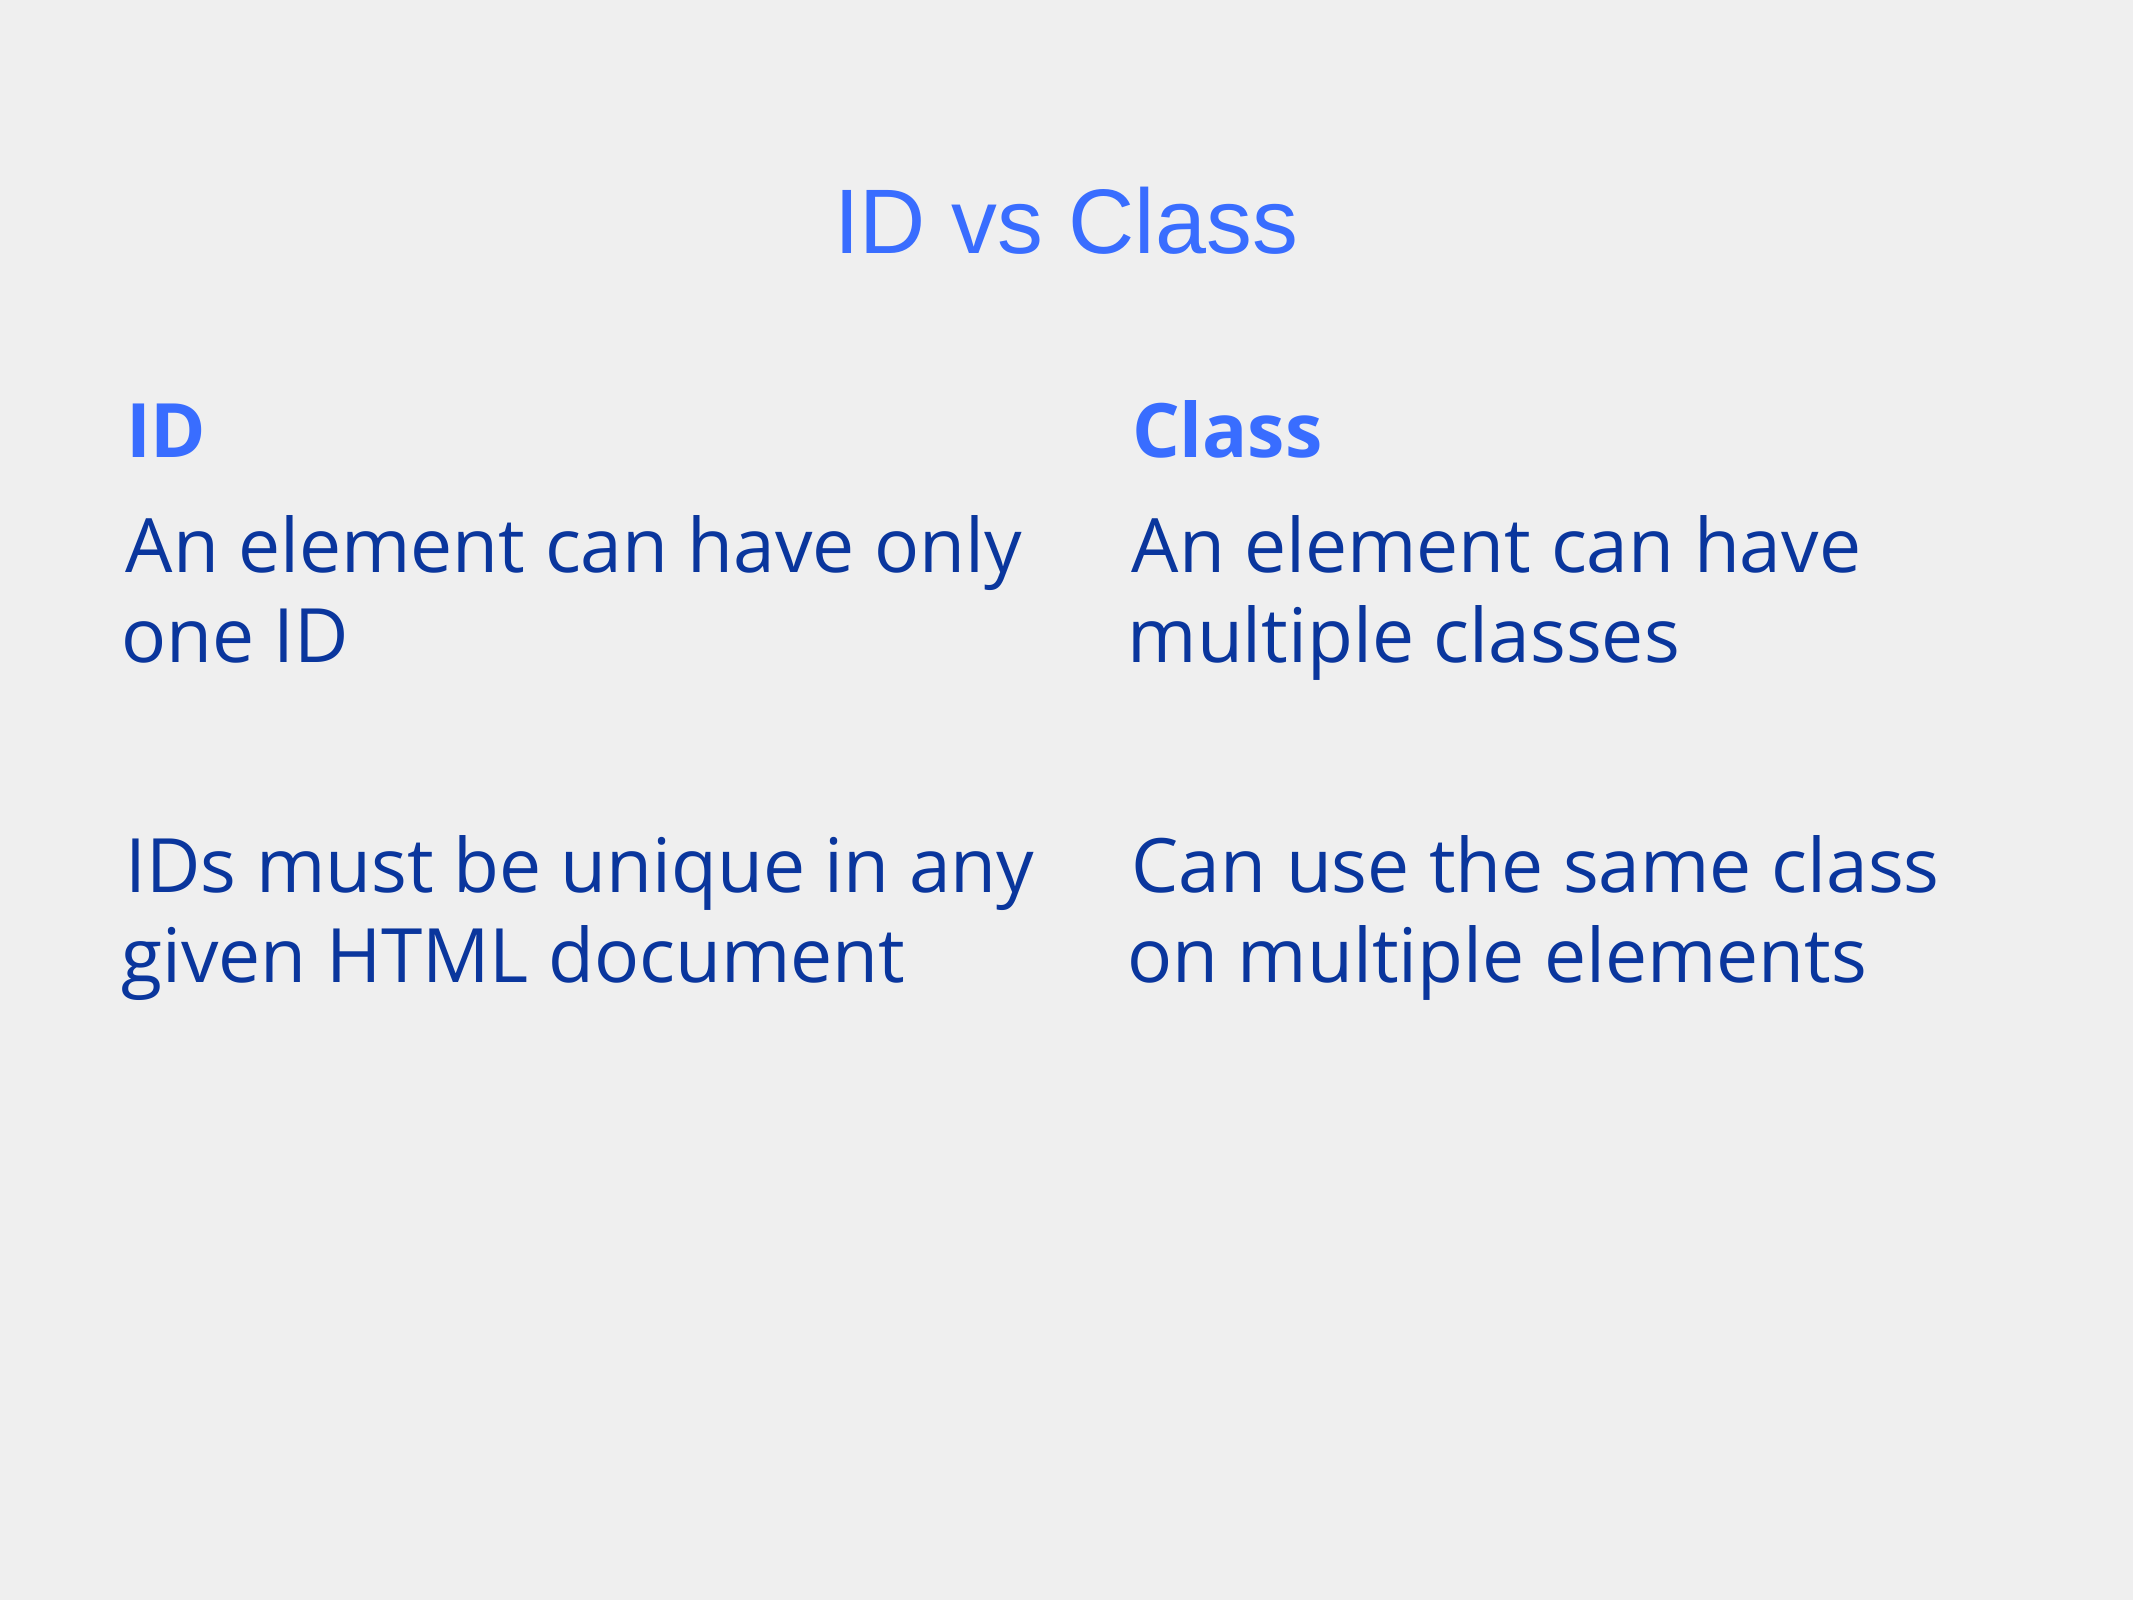

# ID vs Class
ID
An element can have only one ID

IDs must be unique in any given HTML document

Class
An element can have multiple classes

Can use the same class on multiple elements